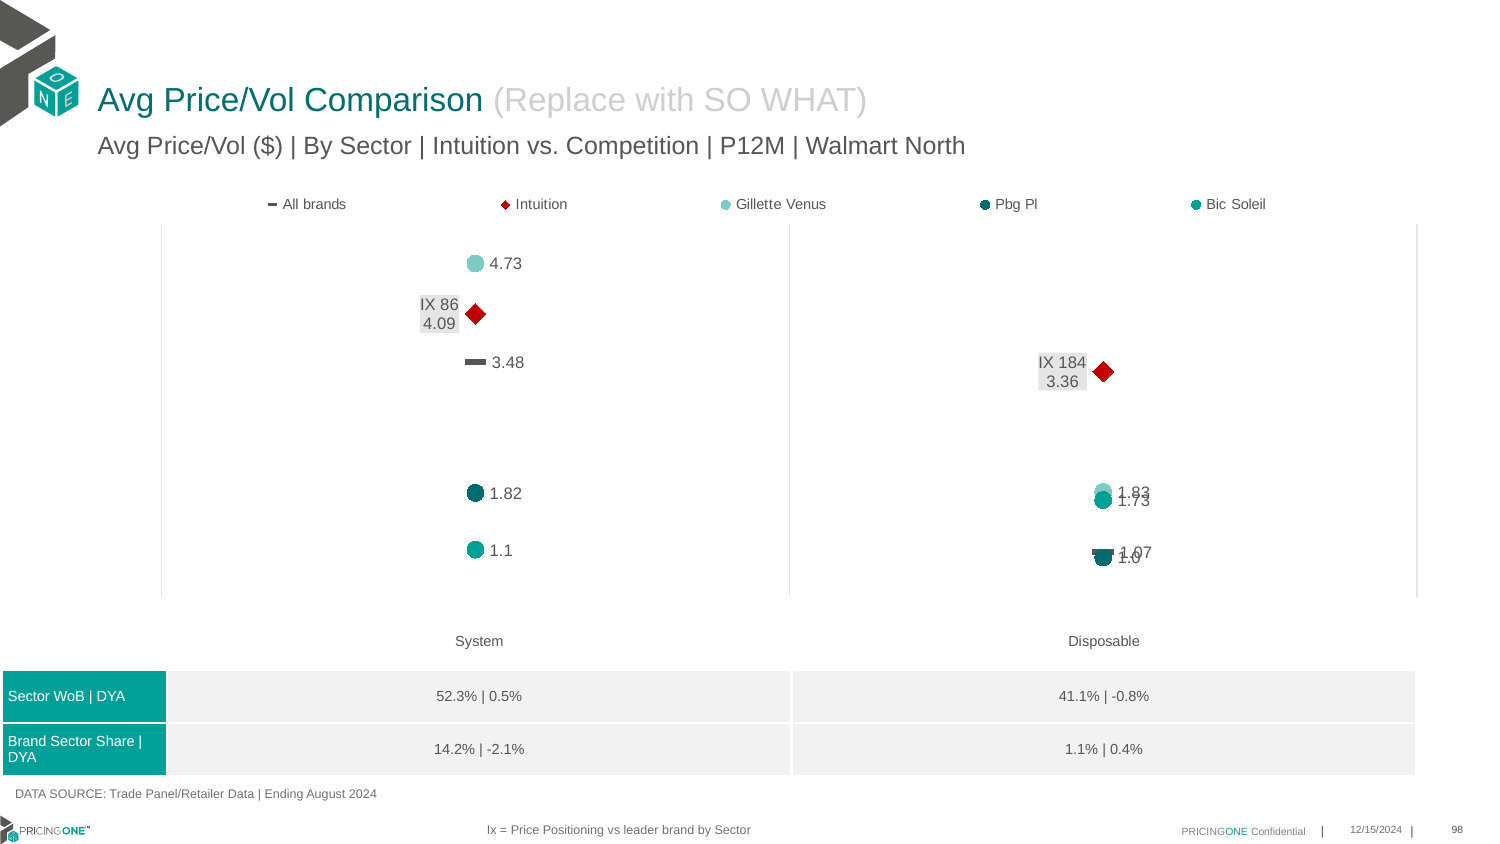

# Avg Price/Vol Comparison (Replace with SO WHAT)
Avg Price/Vol ($) | By Sector | Intuition vs. Competition | P12M | Walmart North

### Chart

| Category | All brands | Intuition | Gillette Venus | Pbg Pl | Bic Soleil |
|---|---|---|---|---|---|
| IX 86 | 3.48 | 4.09 | 4.73 | 1.82 | 1.1 |
| IX 184 | 1.07 | 3.36 | 1.83 | 1.0 | 1.73 |
|  | System | Disposable |
| --- | --- | --- |
| Sector WoB | DYA | 52.3% | 0.5% | 41.1% | -0.8% |
| Brand Sector Share | DYA | 14.2% | -2.1% | 1.1% | 0.4% |
DATA SOURCE: Trade Panel/Retailer Data | Ending August 2024
Ix = Price Positioning vs leader brand by Sector
12/15/2024
98